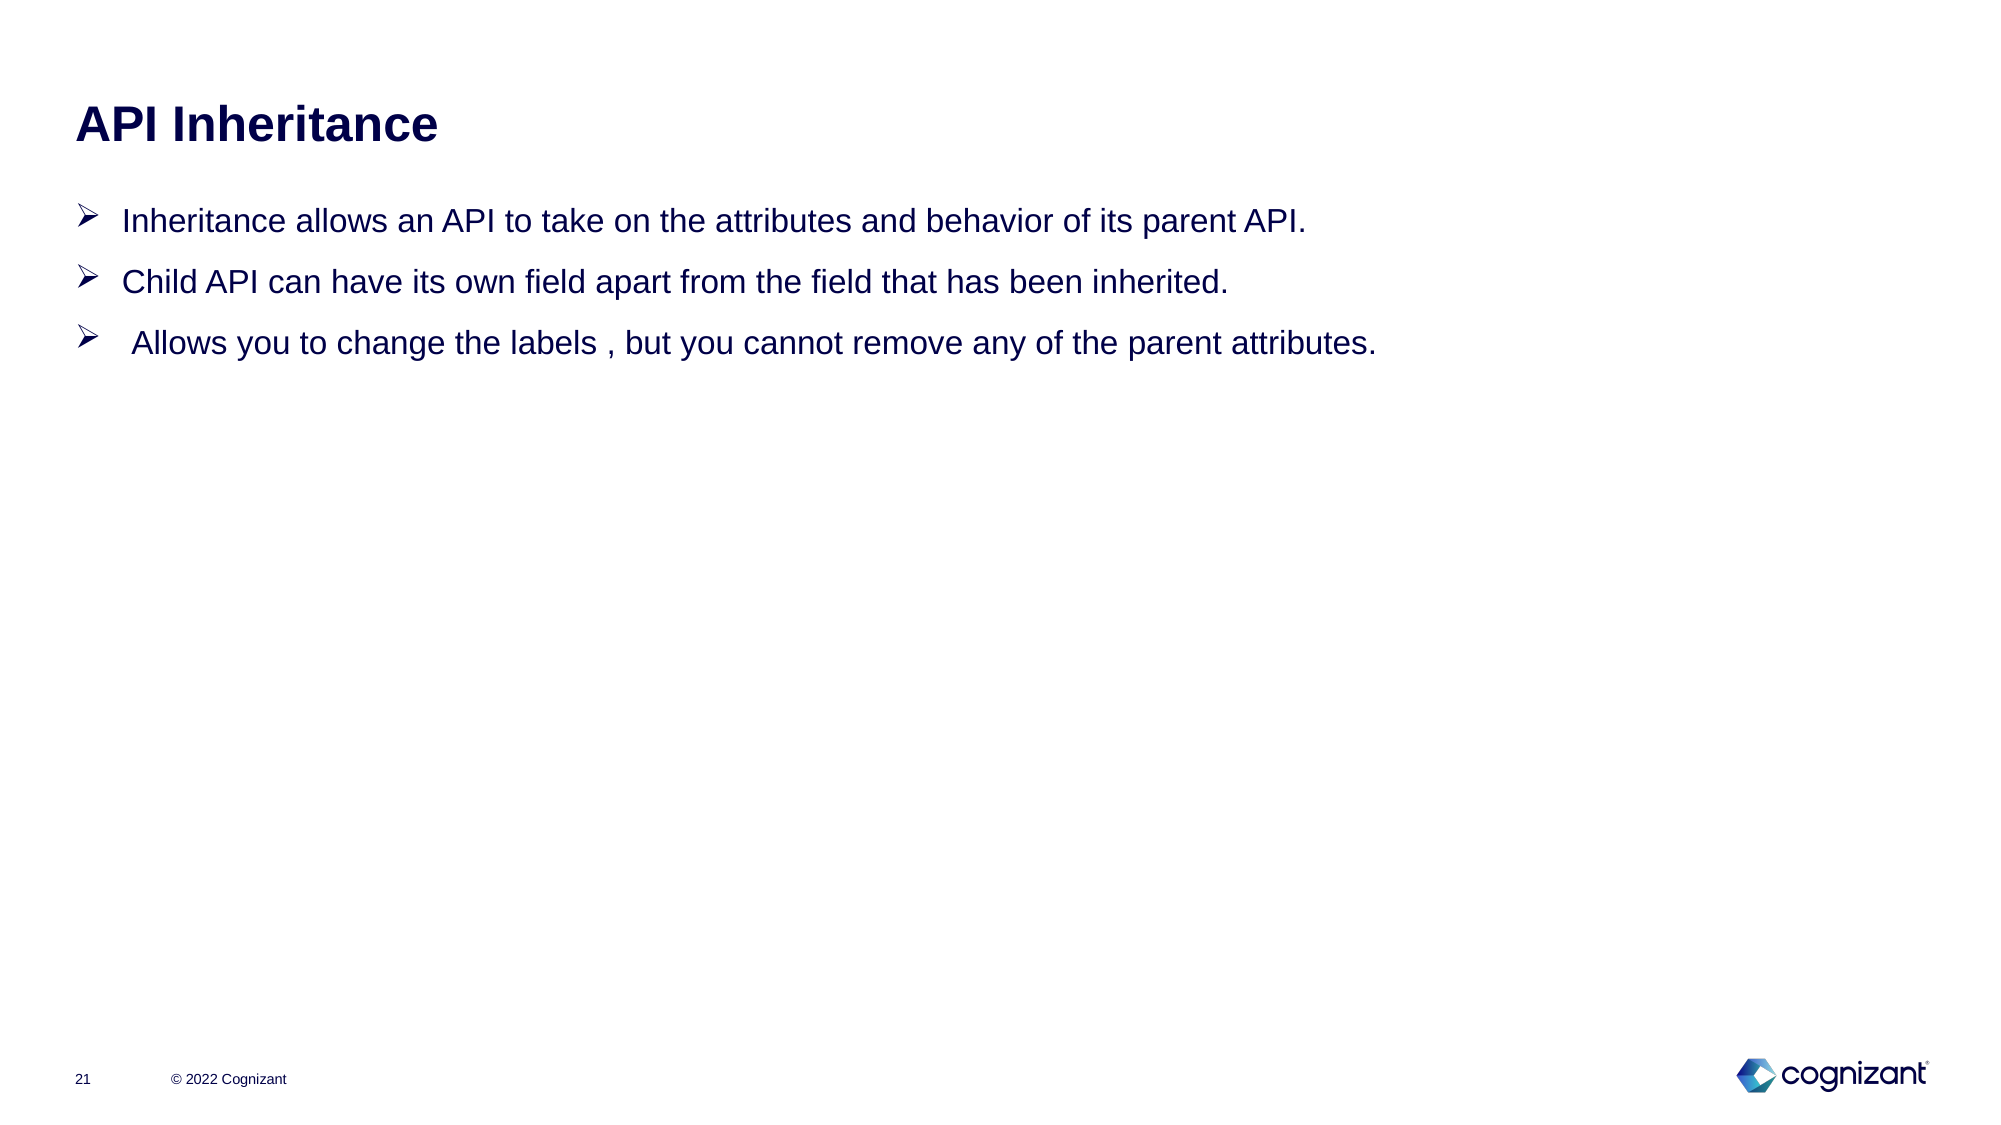

# API Inheritance
Inheritance allows an API to take on the attributes and behavior of its parent API.
Child API can have its own field apart from the field that has been inherited.
 Allows you to change the labels , but you cannot remove any of the parent attributes.
© 2022 Cognizant
21